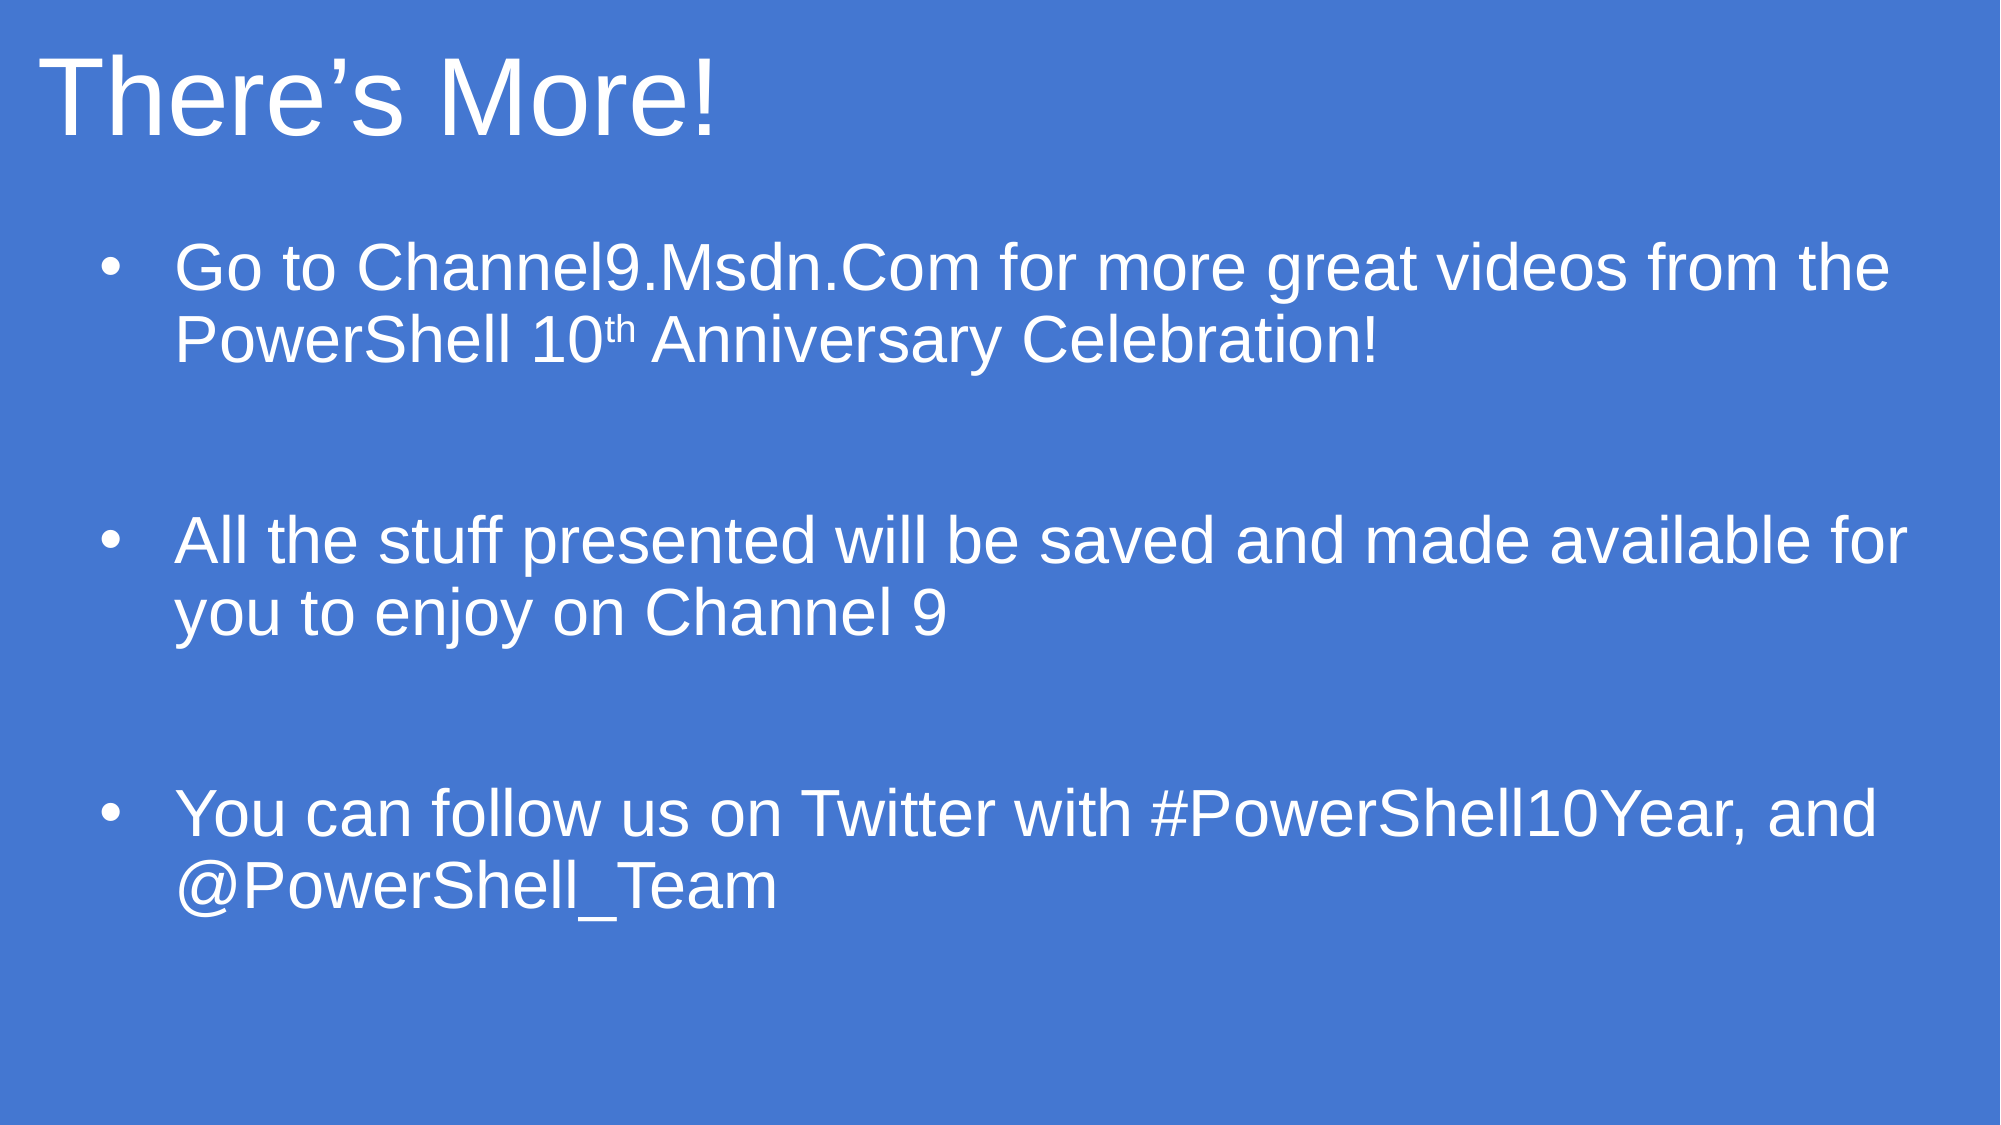

# There’s More!
Go to Channel9.Msdn.Com for more great videos from the PowerShell 10th Anniversary Celebration!

All the stuff presented will be saved and made available for you to enjoy on Channel 9

You can follow us on Twitter with #PowerShell10Year, and @PowerShell_Team